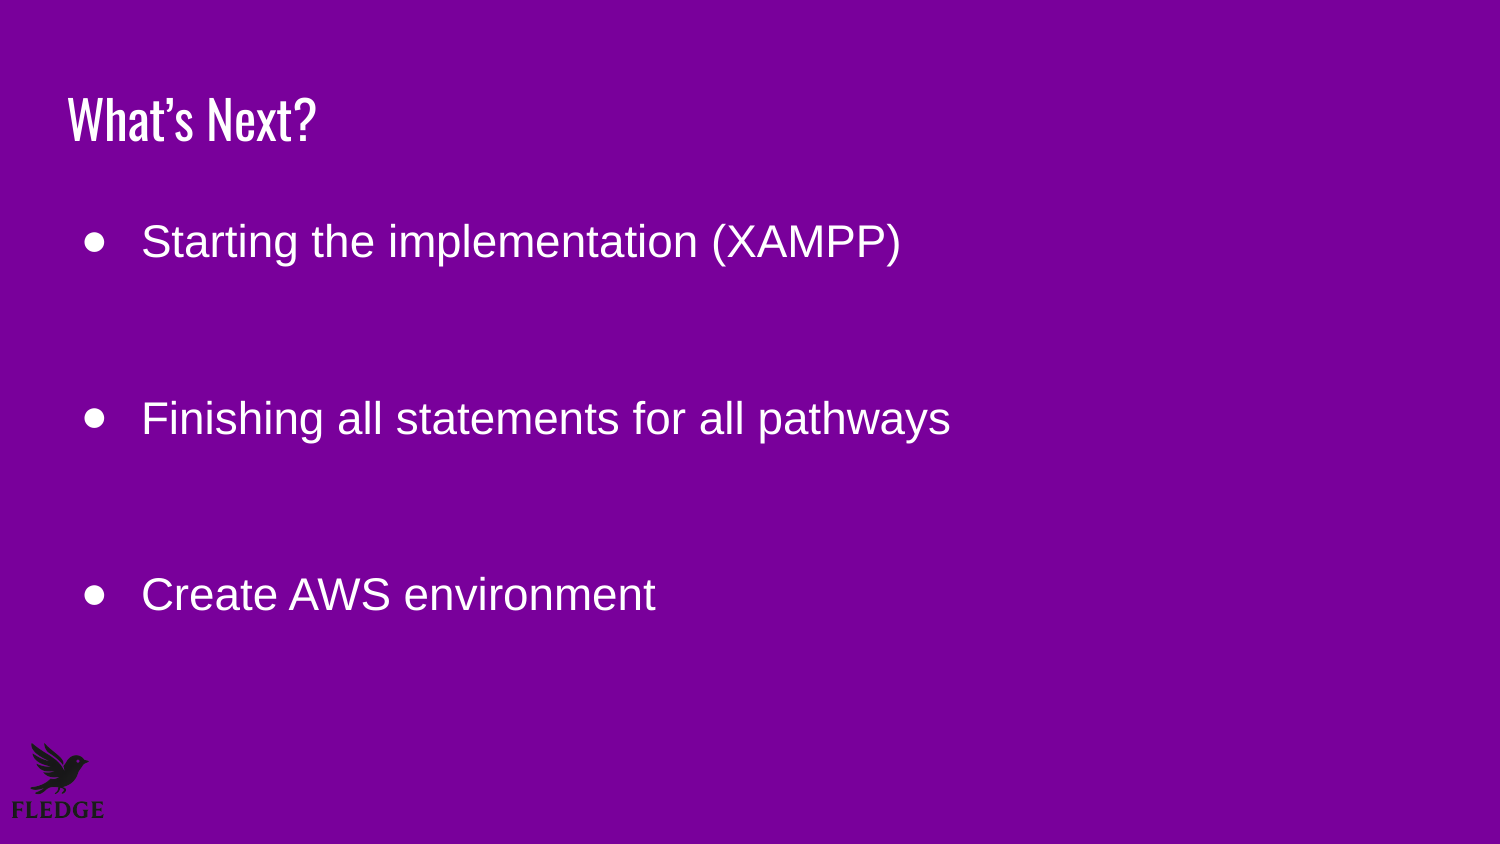

# What’s Next?
Starting the implementation (XAMPP)

Finishing all statements for all pathways

Create AWS environment